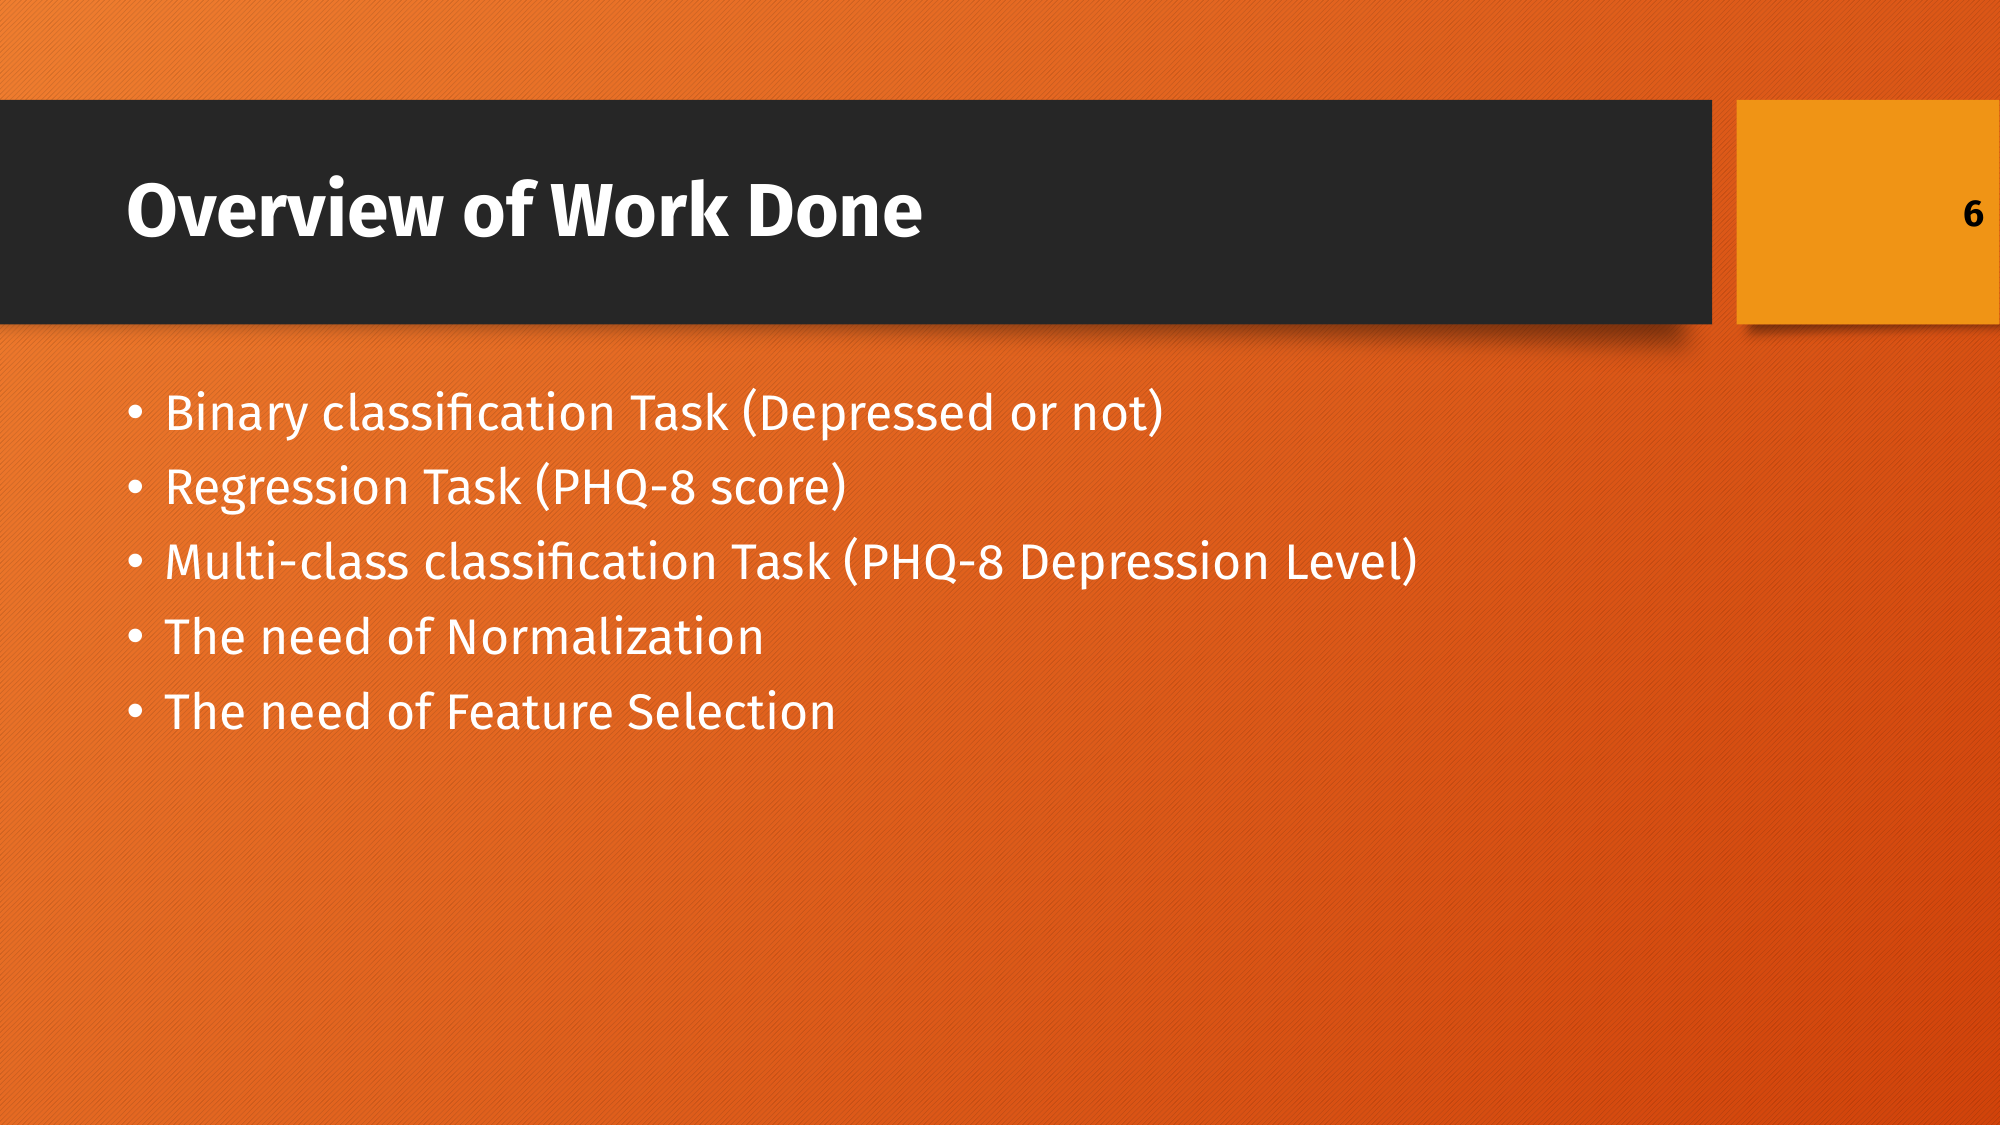

# Overview of Work Done
6
Binary classification Task (Depressed or not)
Regression Task (PHQ-8 score)
Multi-class classification Task (PHQ-8 Depression Level)
The need of Normalization
The need of Feature Selection